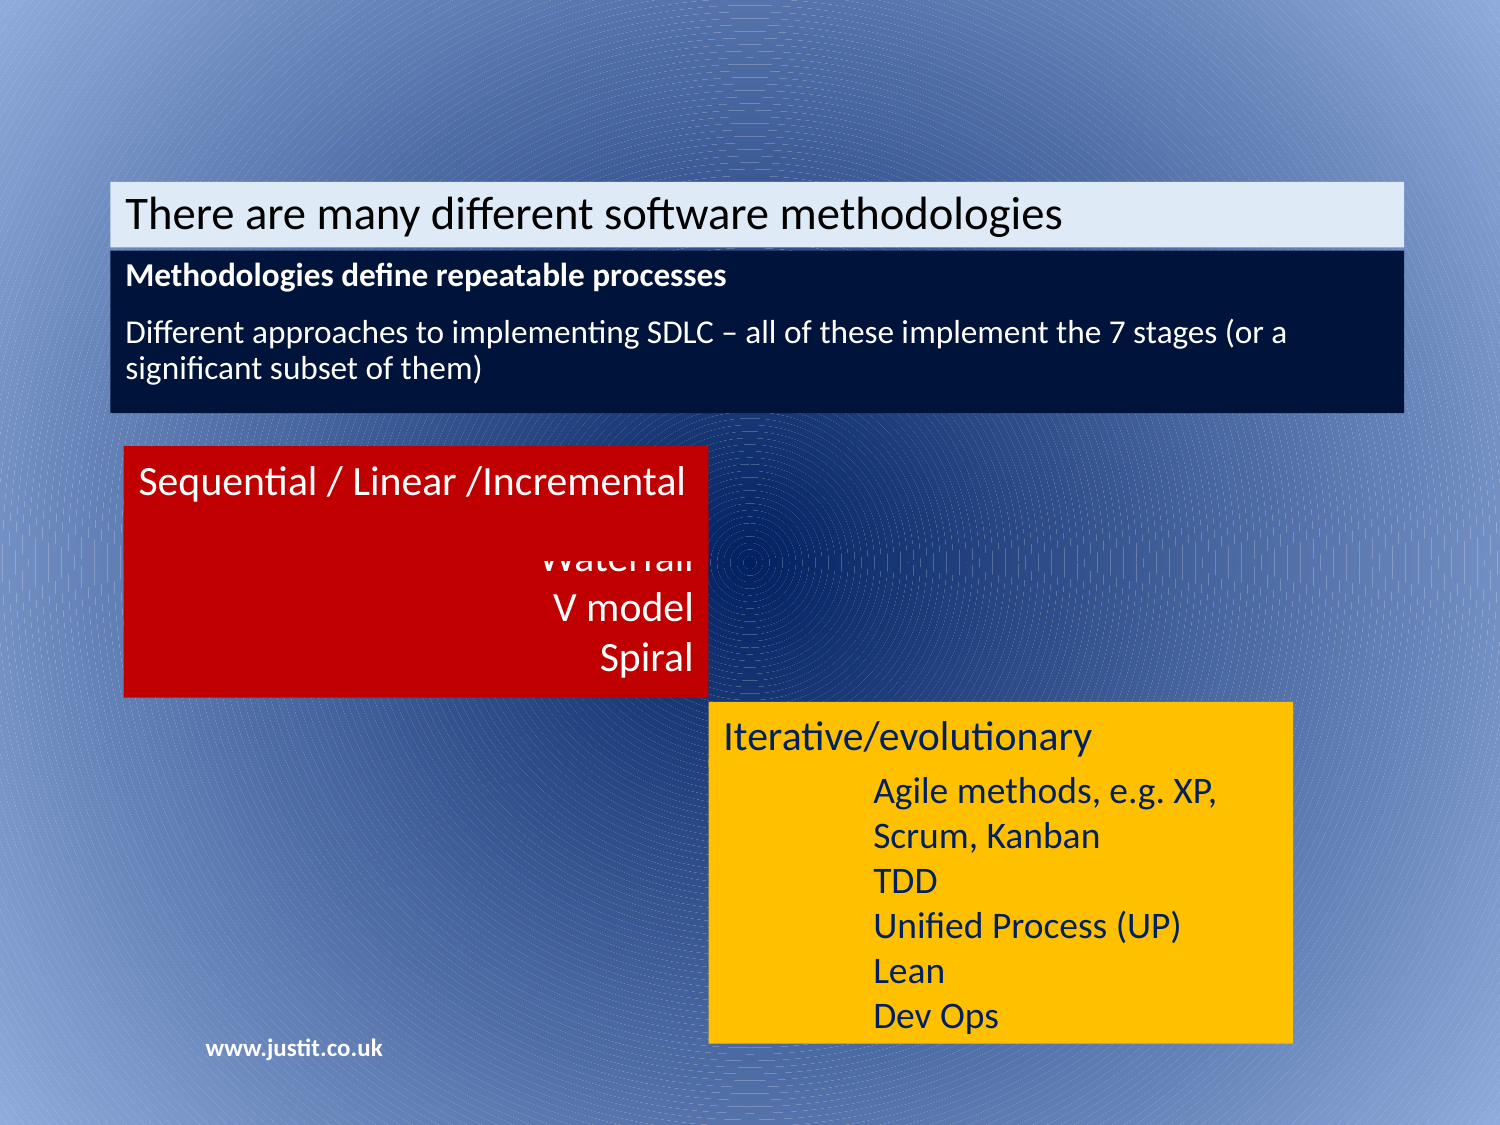

# There are many different software methodologies
Methodologies define repeatable processes
Different approaches to implementing SDLC – all of these implement the 7 stages (or a significant subset of them)

Sequential / Linear /Incremental
Waterfall
V model
Spiral
Iterative/evolutionary
Agile methods, e.g. XP, Scrum, Kanban
TDD
Unified Process (UP)
Lean
Dev Ops
www.justit.co.uk